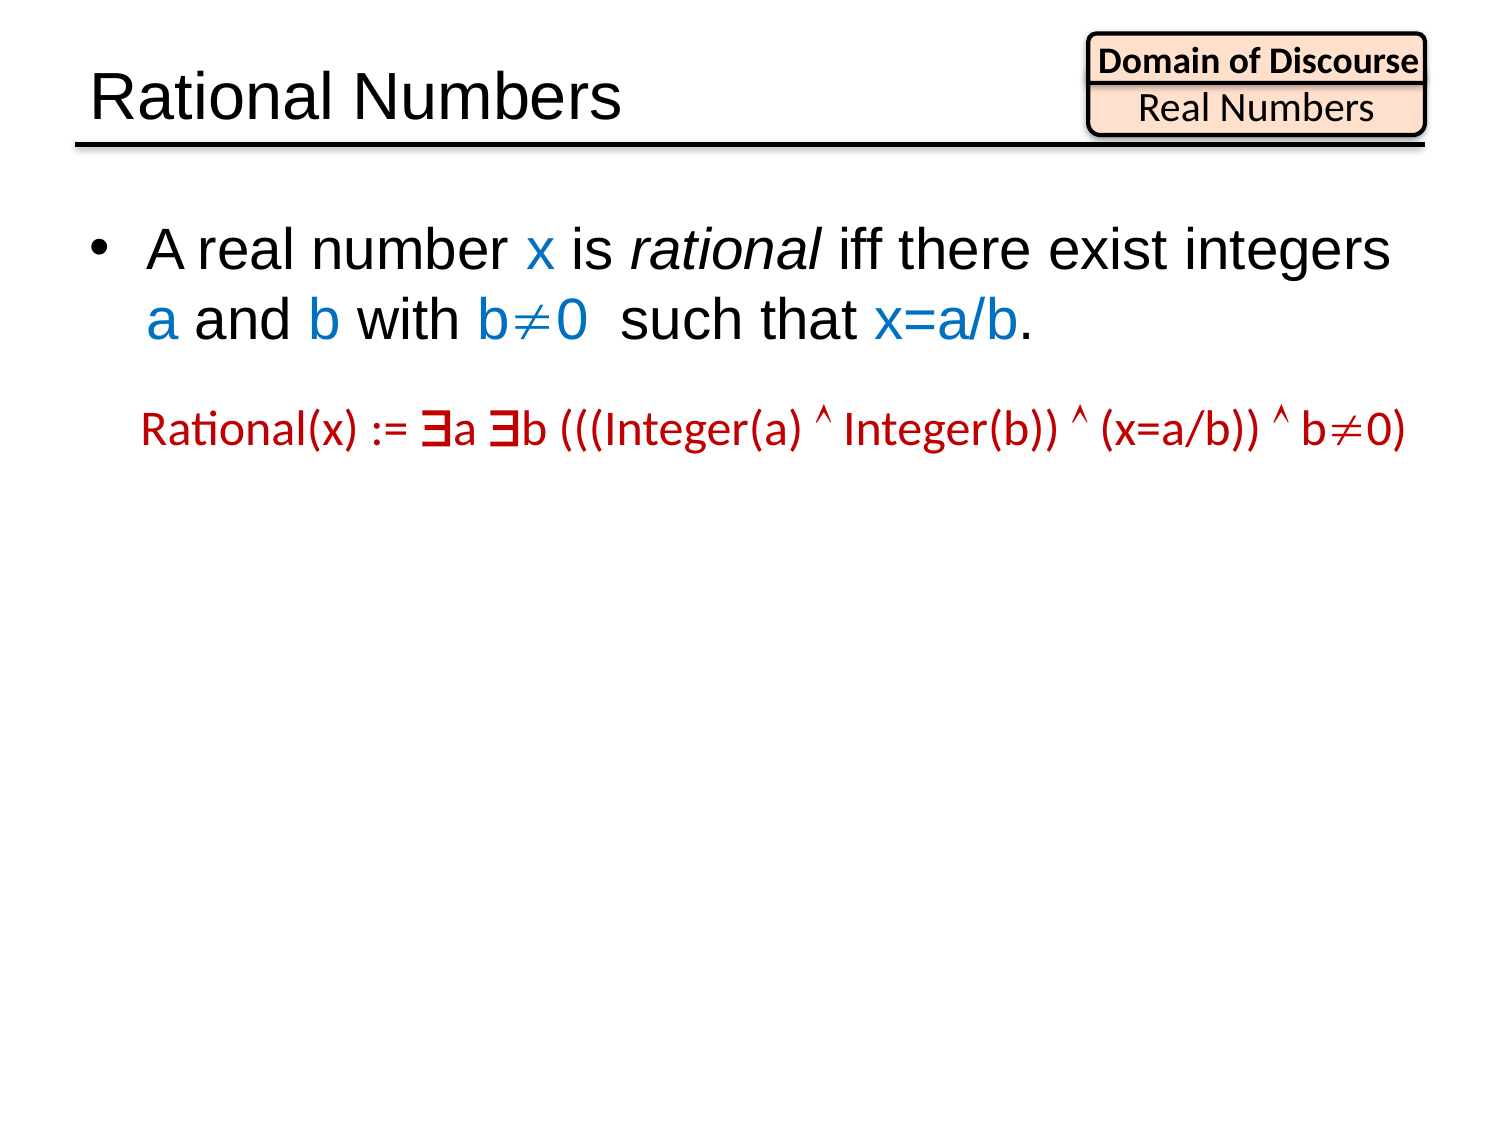

Domain of Discourse
Real Numbers
# Rational Numbers
A real number x is rational iff there exist integers a and b with b≠0  such that x=a/b.

Rational(x) := ∃a ∃b (((Integer(a) ∧ Integer(b)) ∧ (x=a/b)) ∧ b≠0)